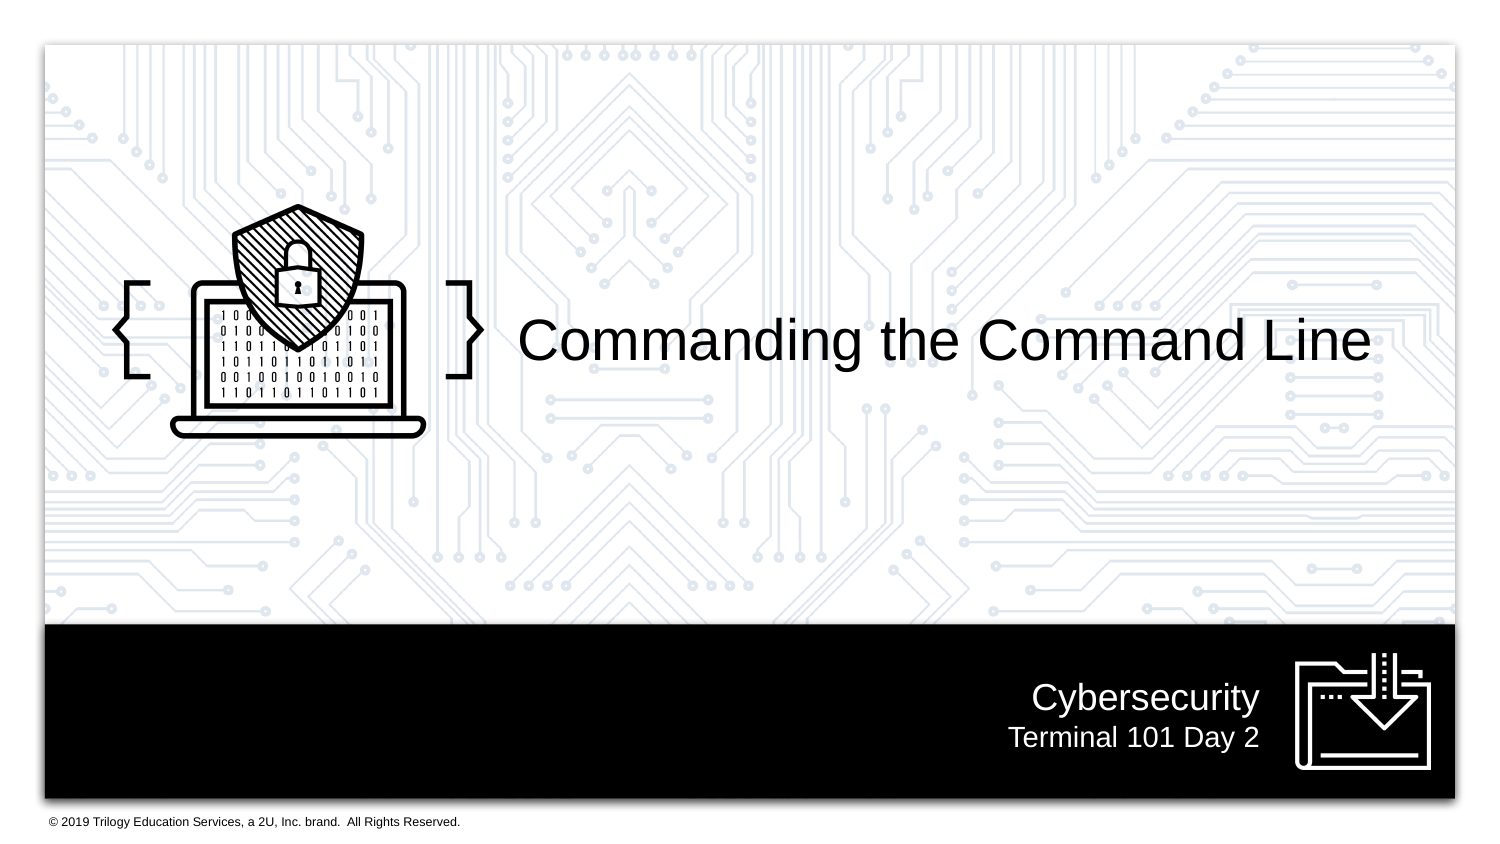

Commanding the Command Line
# Terminal 101 Day 2